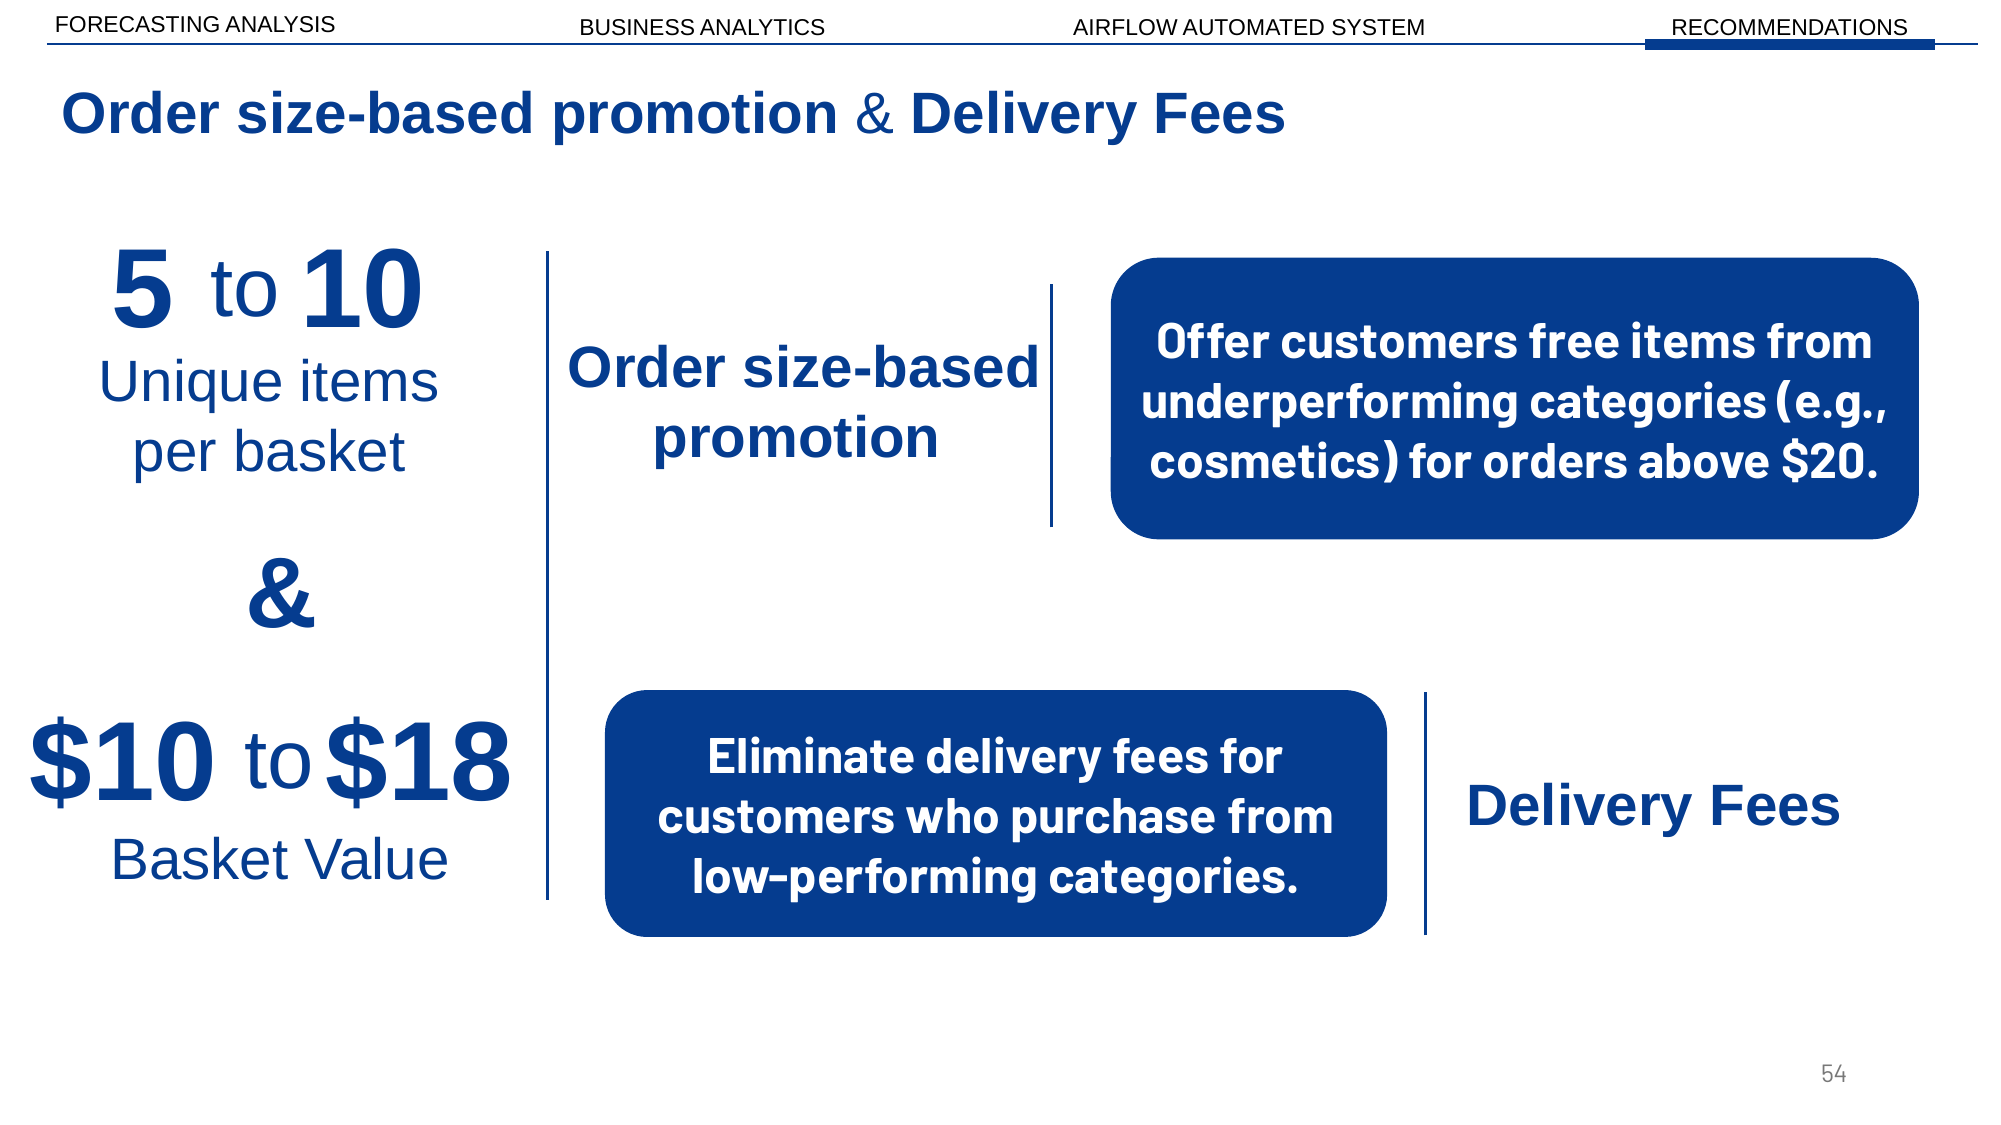

FORECASTING ANALYSIS
BUSINESS ANALYTICS
AIRFLOW AUTOMATED SYSTEM
RECOMMENDATIONS
Order size-based promotion & Delivery Fees

5
10
to
Offer customers free items from underperforming categories (e.g., cosmetics) for orders above $20.
Order size-based promotion
Unique items per basket
&
$10
$18
Eliminate delivery fees for customers who purchase from low-performing categories.
to
Delivery Fees
Basket Value
54